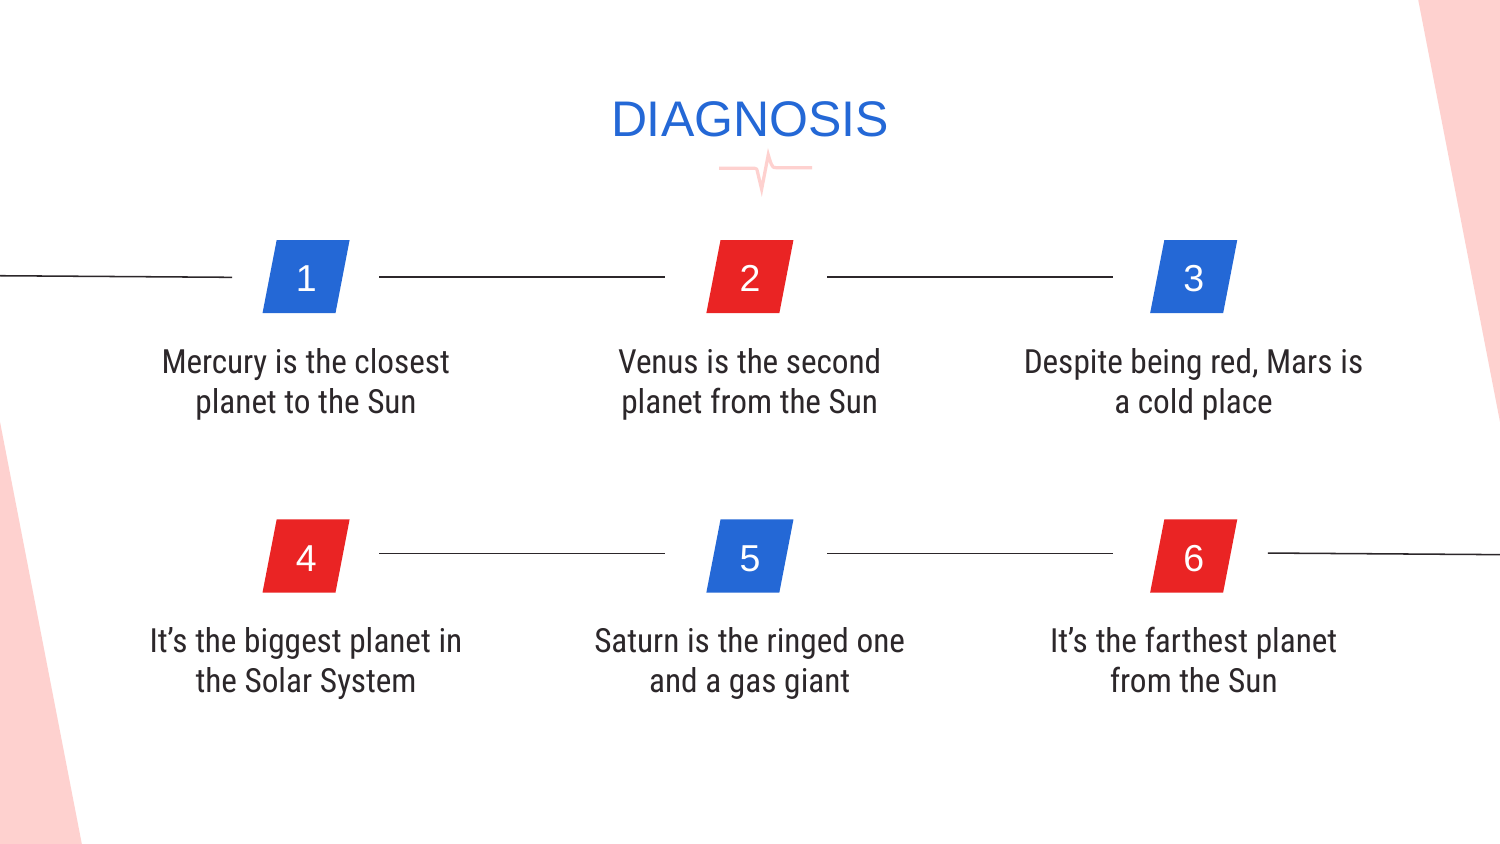

DIAGNOSIS
1
2
3
Mercury is the closest planet to the Sun
Venus is the second planet from the Sun
Despite being red, Mars is a cold place
4
5
6
# It’s the biggest planet in the Solar System
Saturn is the ringed one and a gas giant
It’s the farthest planet from the Sun